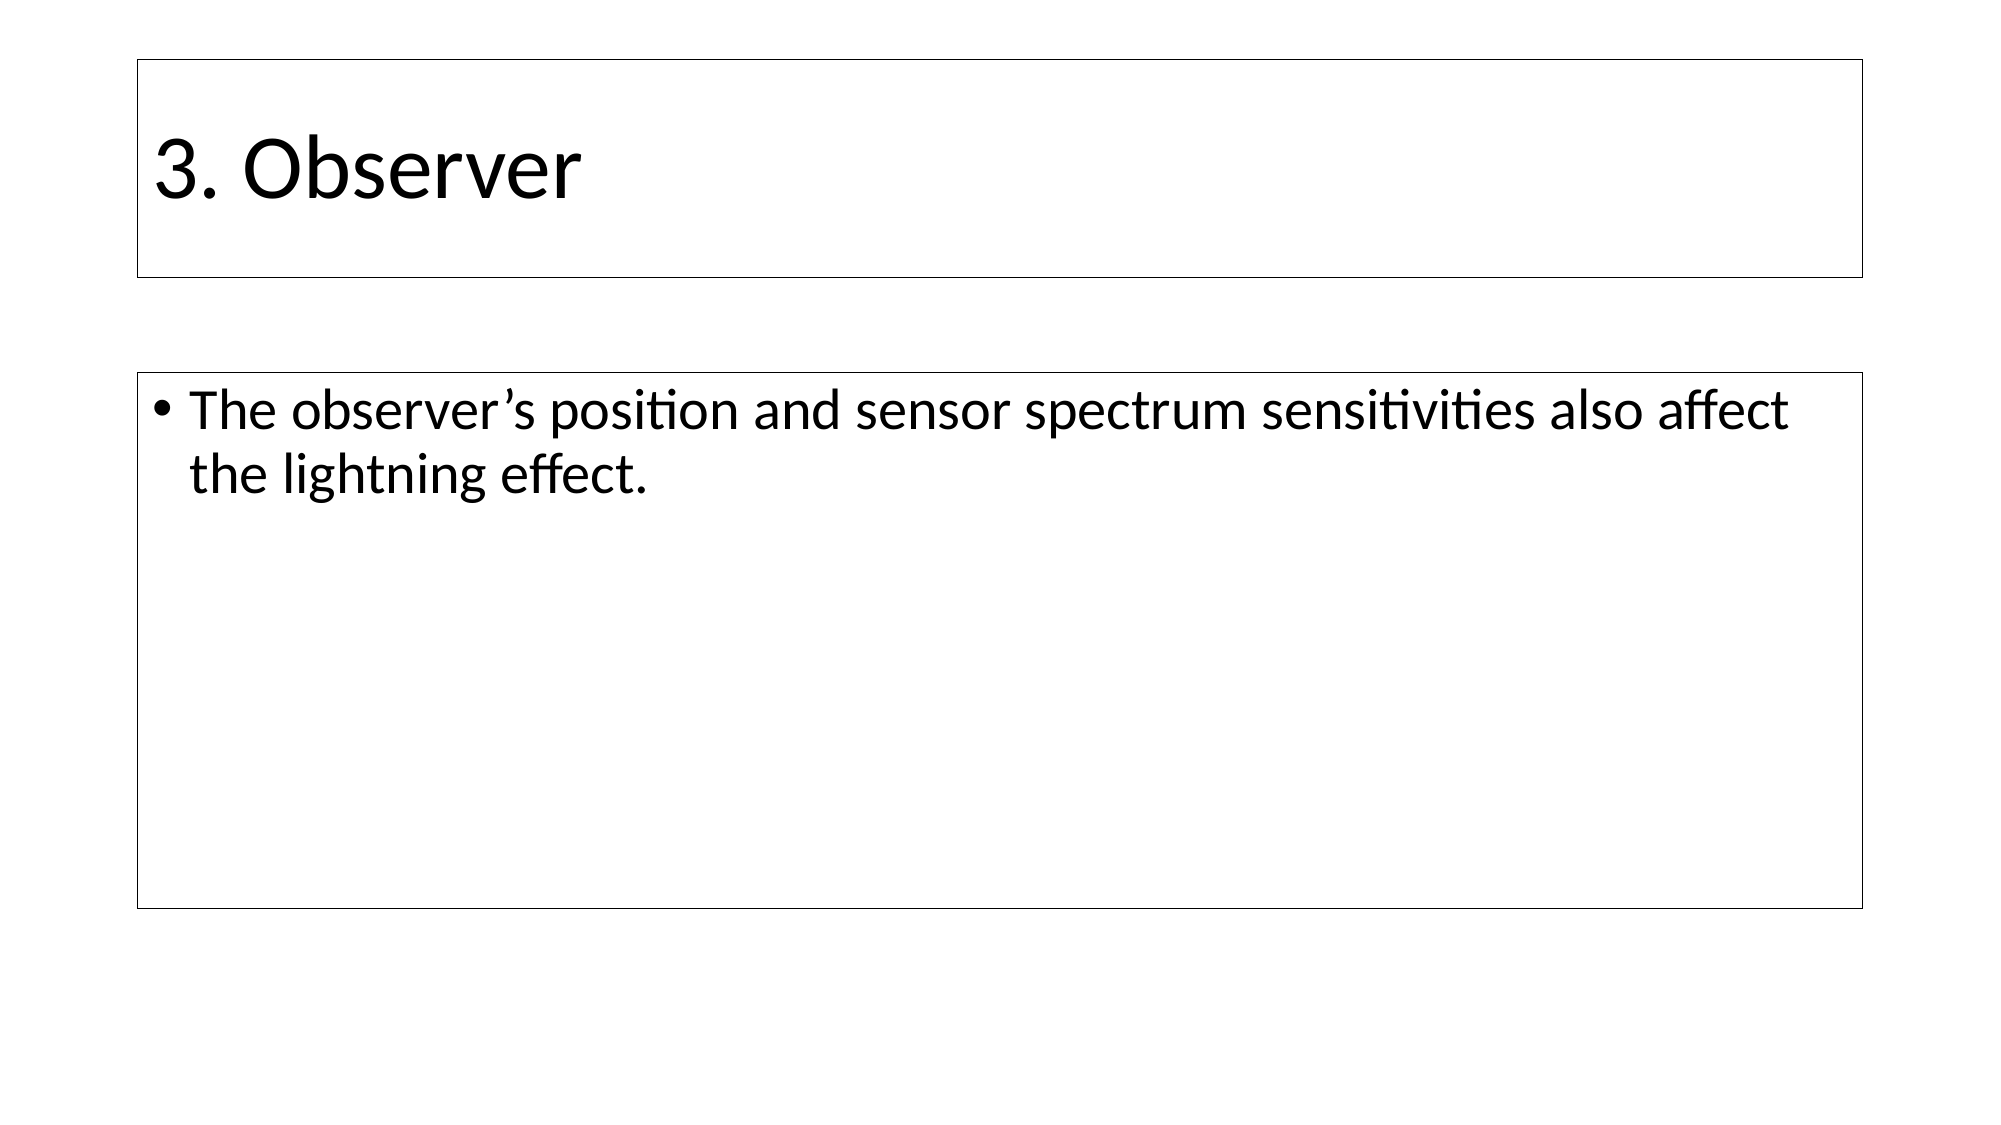

# 3. Observer
The observer’s position and sensor spectrum sensitivities also affect the lightning effect.